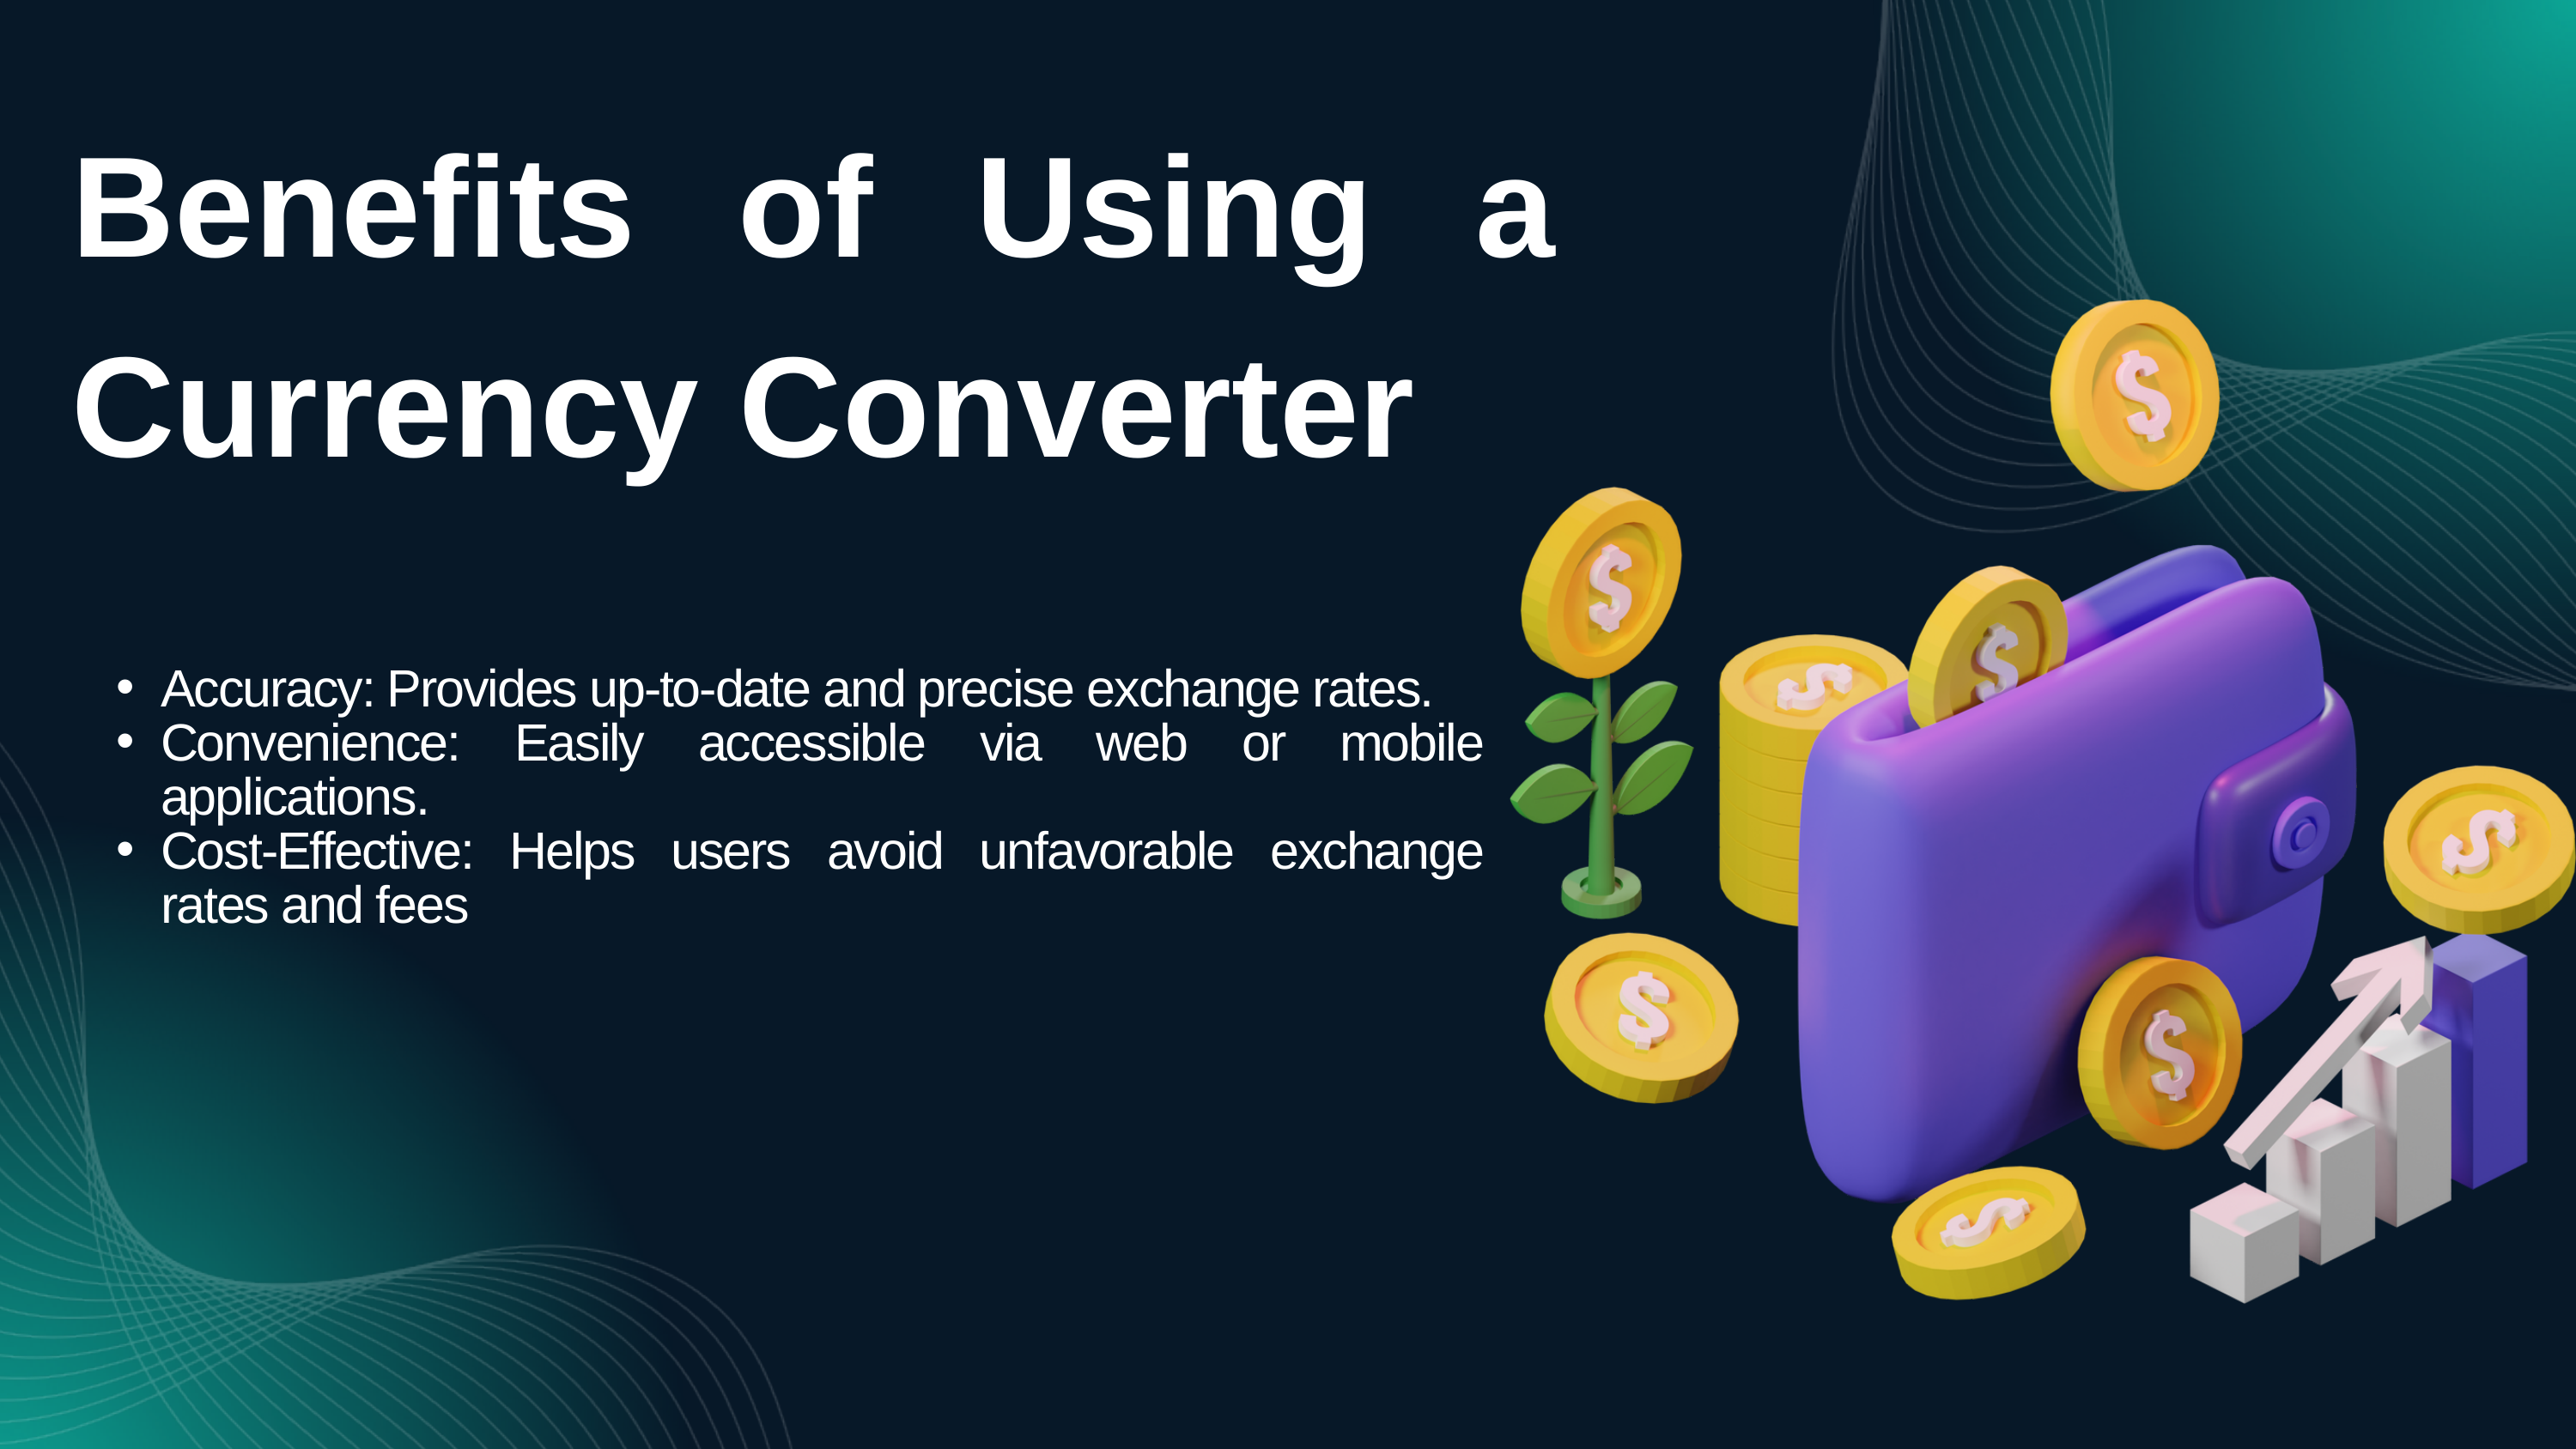

Benefits of Using a Currency Converter

Accuracy: Provides up-to-date and precise exchange rates.
Convenience: Easily accessible via web or mobile applications.
Cost-Effective: Helps users avoid unfavorable exchange rates and fees